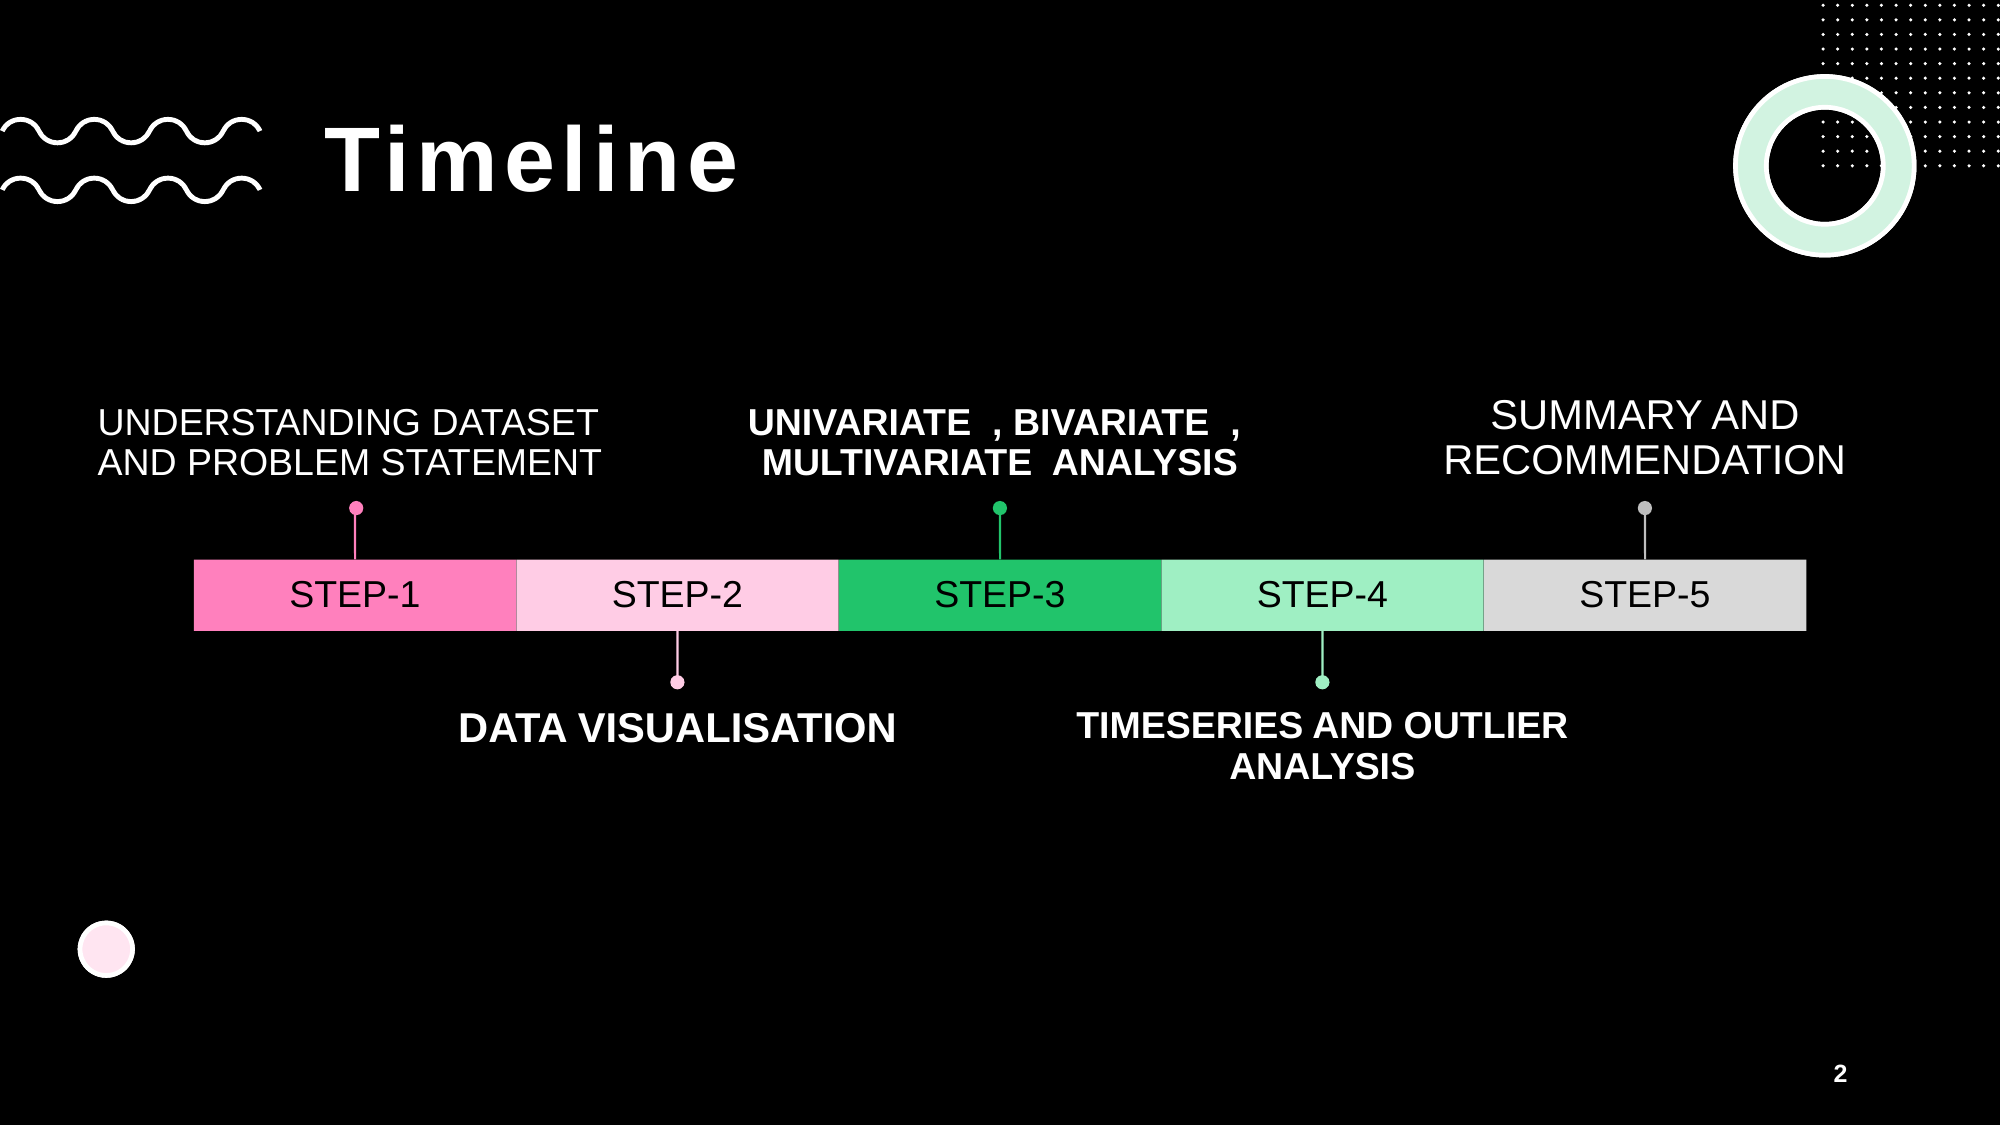

# Timeline
STEP-1
UNDERSTANDING DATASET AND PROBLEM STATEMENT
STEP-2
DATA VISUALISATION
STEP-3
UNIVARIATE  , BIVARIATE  ,  MULTIVARIATE  ANALYSIS
STEP-4
TIMESERIES AND OUTLIER ANALYSIS
STEP-5
SUMMARY AND RECOMMENDATION
2